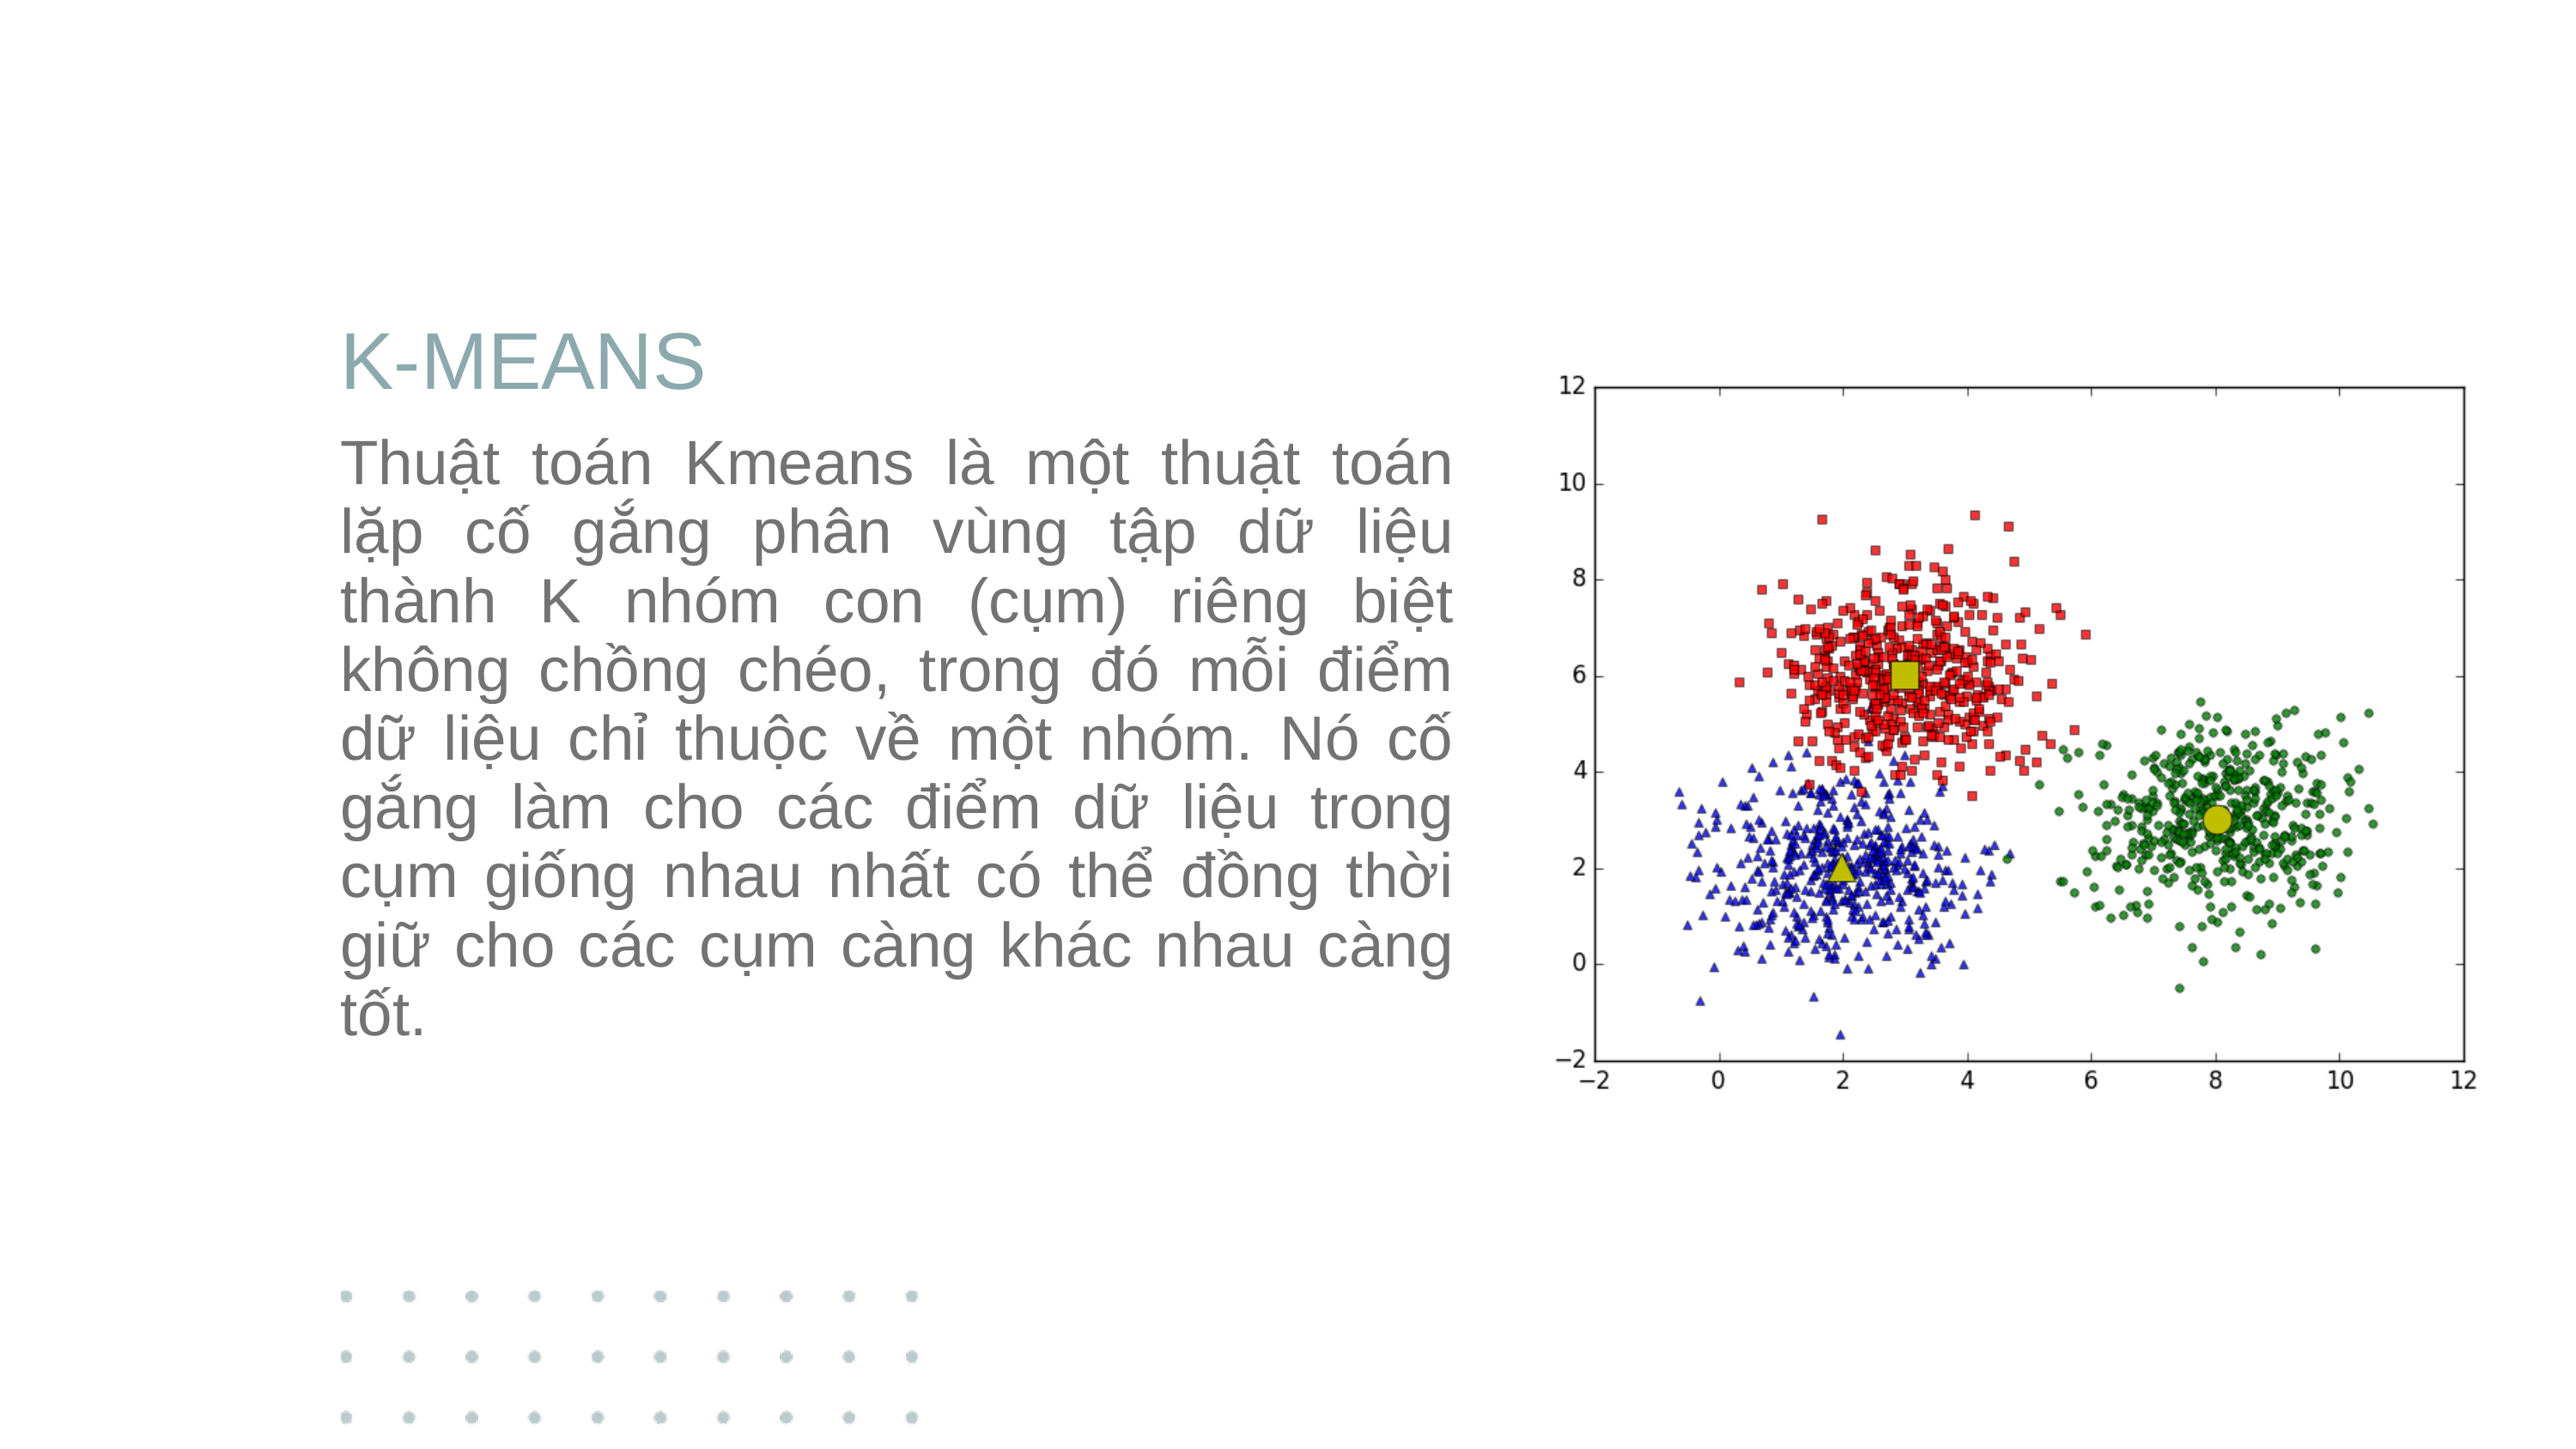

K-MEANS
Thuật toán Kmeans là một thuật toán lặp cố gắng phân vùng tập dữ liệu thành K nhóm con (cụm) riêng biệt không chồng chéo, trong đó mỗi điểm dữ liệu chỉ thuộc về một nhóm. Nó cố gắng làm cho các điểm dữ liệu trong cụm giống nhau nhất có thể đồng thời giữ cho các cụm càng khác nhau càng tốt.